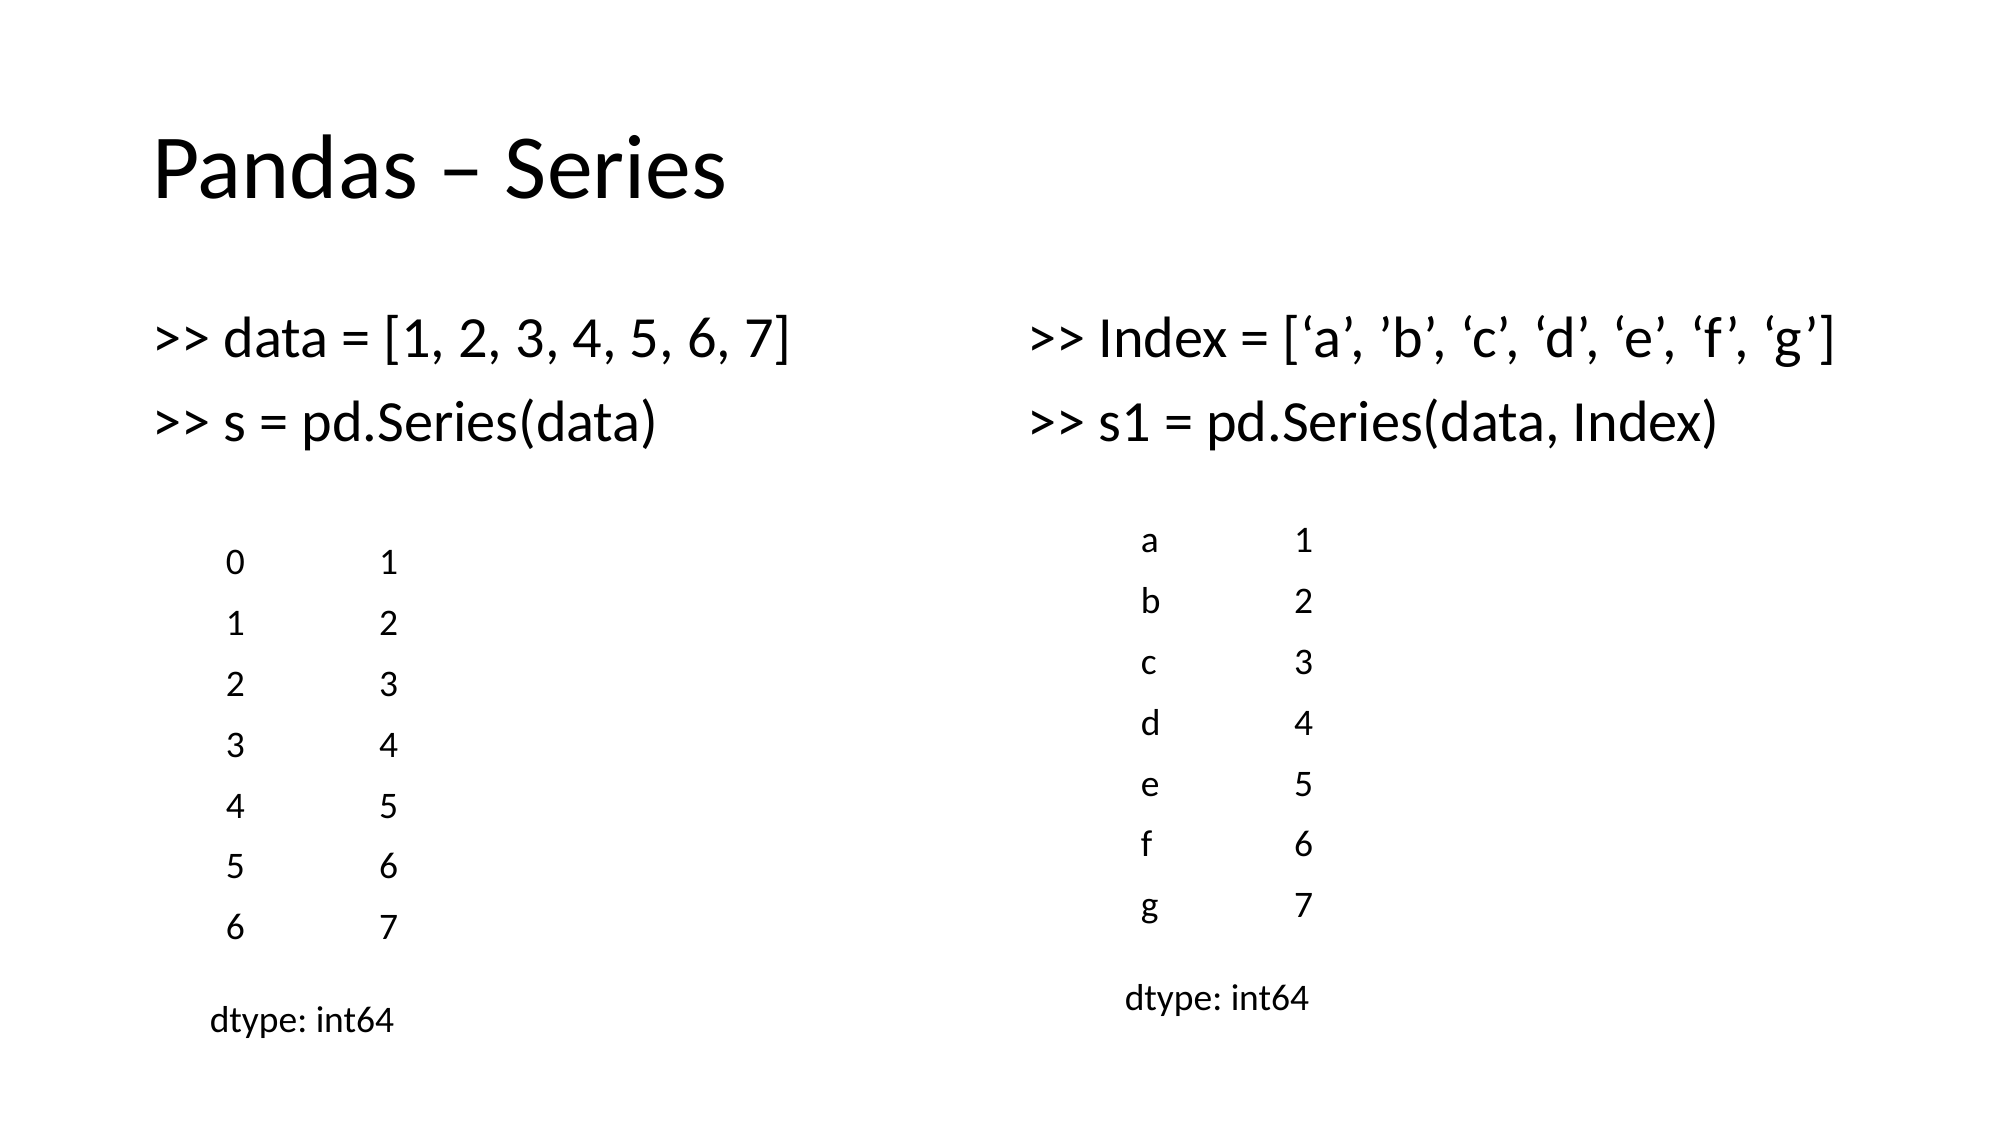

# Pandas – Series
>> data = [1, 2, 3, 4, 5, 6, 7]
>> s = pd.Series(data)
>> Index = [‘a’, ’b’, ‘c’, ‘d’, ‘e’, ‘f’, ‘g’]
>> s1 = pd.Series(data, Index)

| a | 1 |
| --- | --- |
| b | 2 |
| c | 3 |
| d | 4 |
| e | 5 |
| f | 6 |
| g | 7 |
| 0 | 1 |
| --- | --- |
| 1 | 2 |
| 2 | 3 |
| 3 | 4 |
| 4 | 5 |
| 5 | 6 |
| 6 | 7 |
dtype: int64
dtype: int64